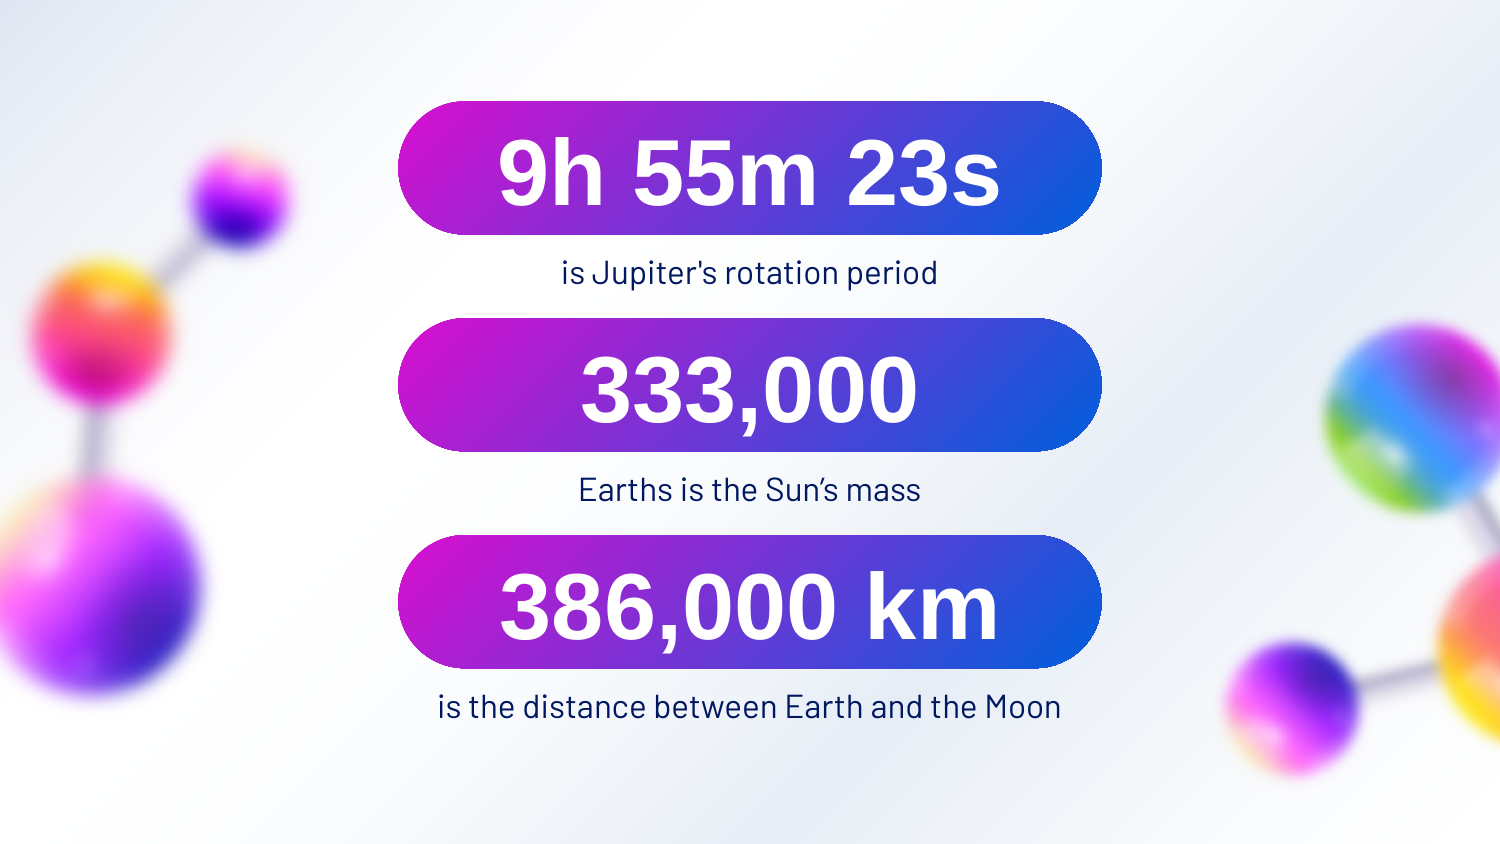

# 9h 55m 23s
is Jupiter's rotation period

333,000
Earths is the Sun’s mass

386,000 km
is the distance between Earth and the Moon